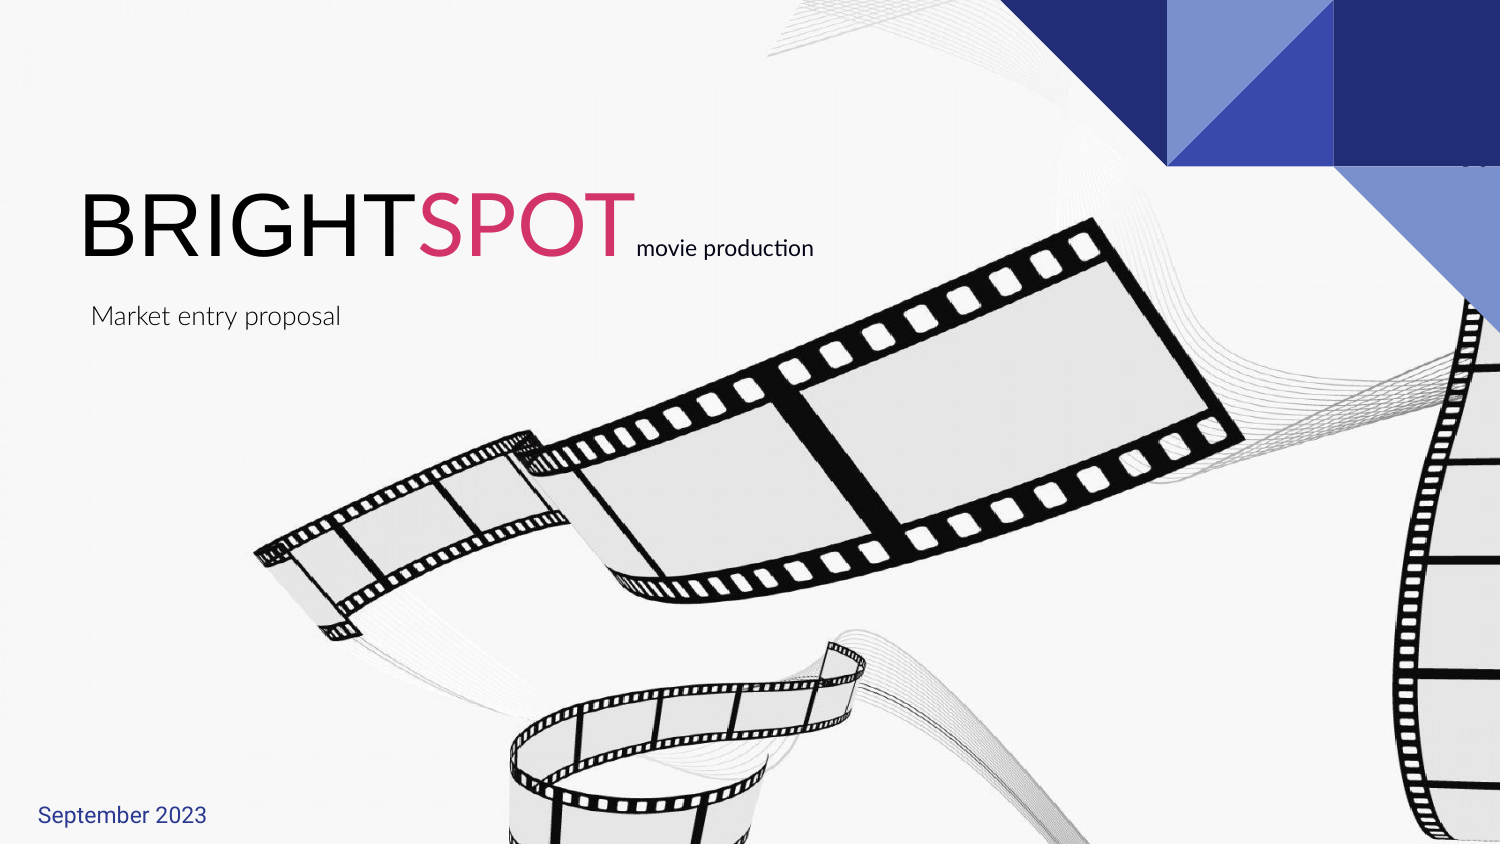

# BRIGHTSPOTmovie production

Market entry proposal

September 2023